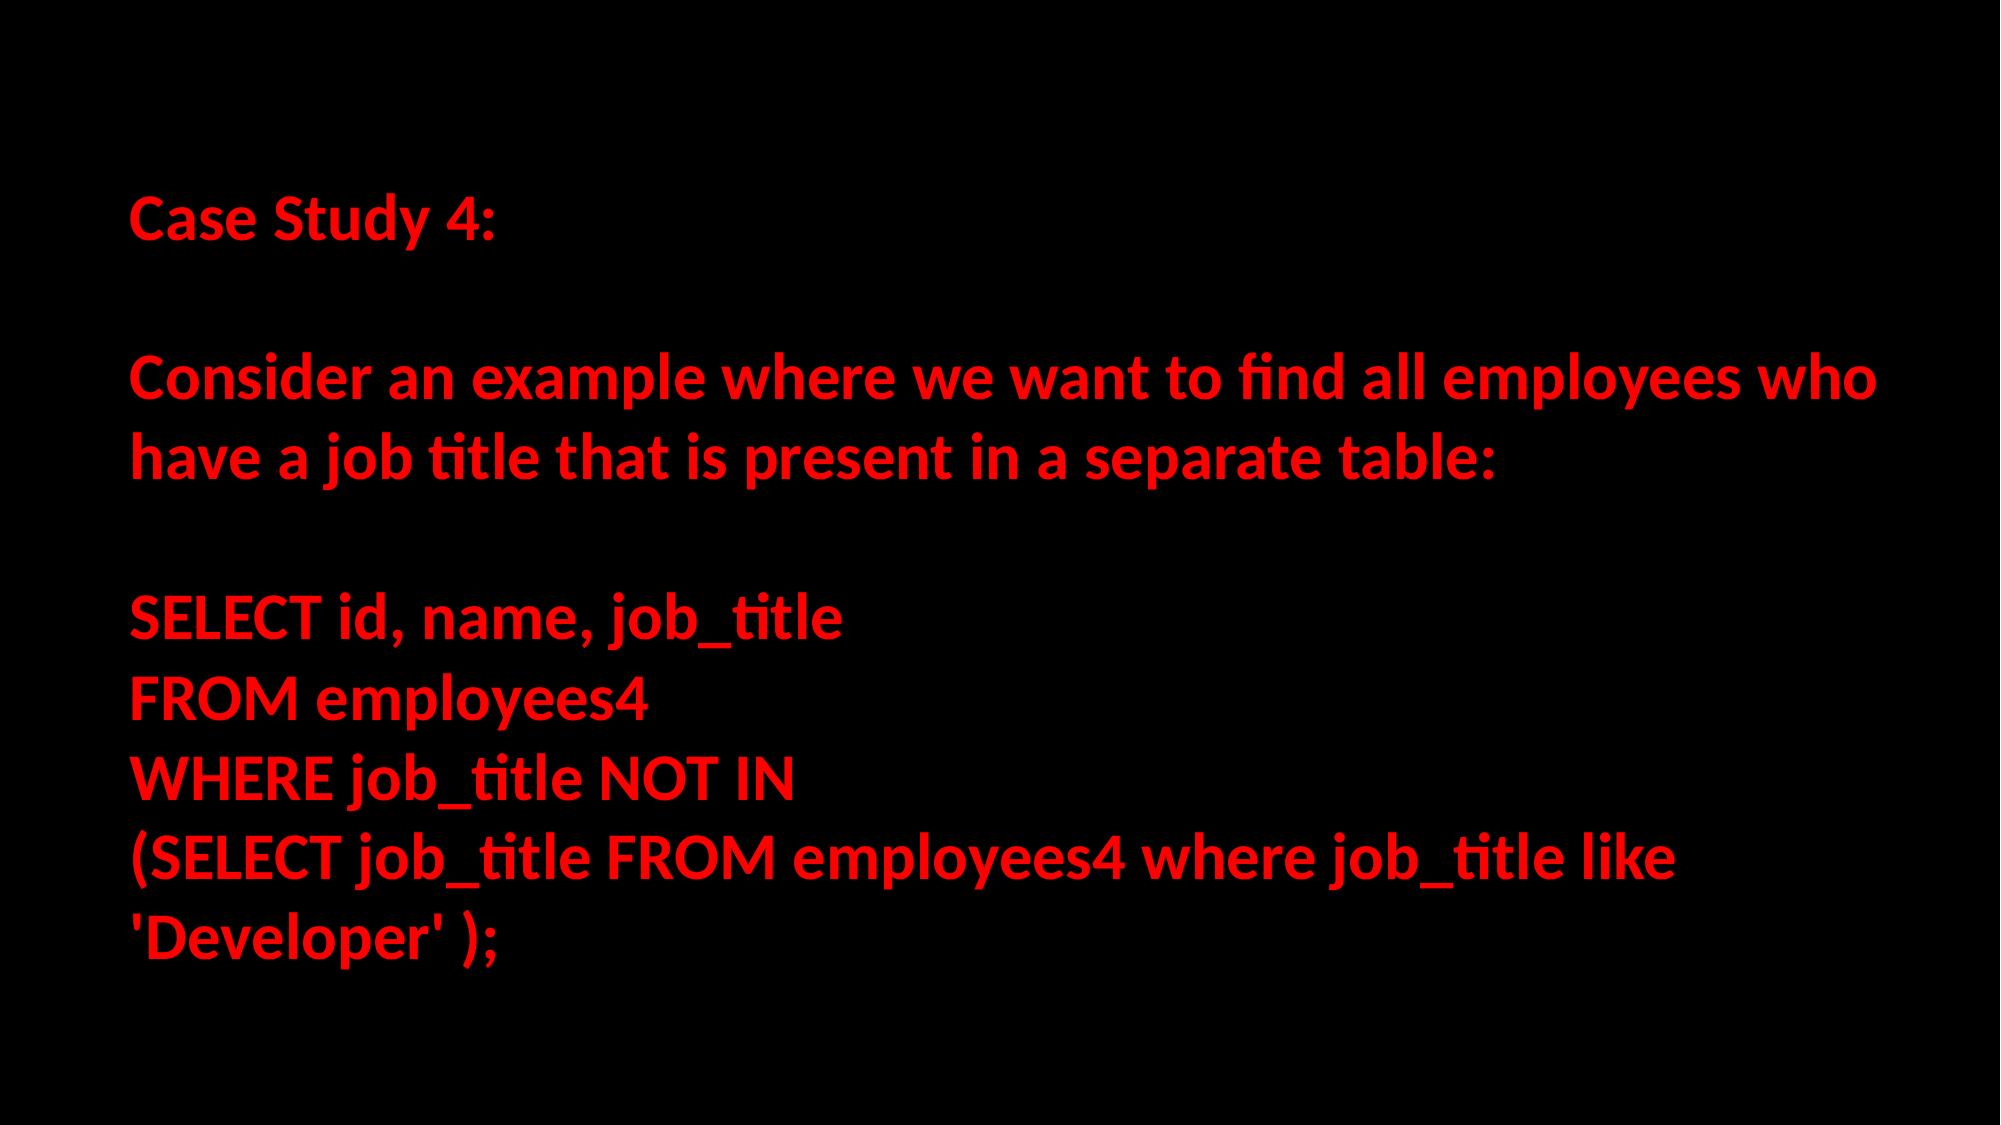

Case Study 4:

Consider an example where we want to find all employees who have a job title that is present in a separate table:

SELECT id, name, job_title
FROM employees4
WHERE job_title NOT IN
(SELECT job_title FROM employees4 where job_title like 'Developer' );